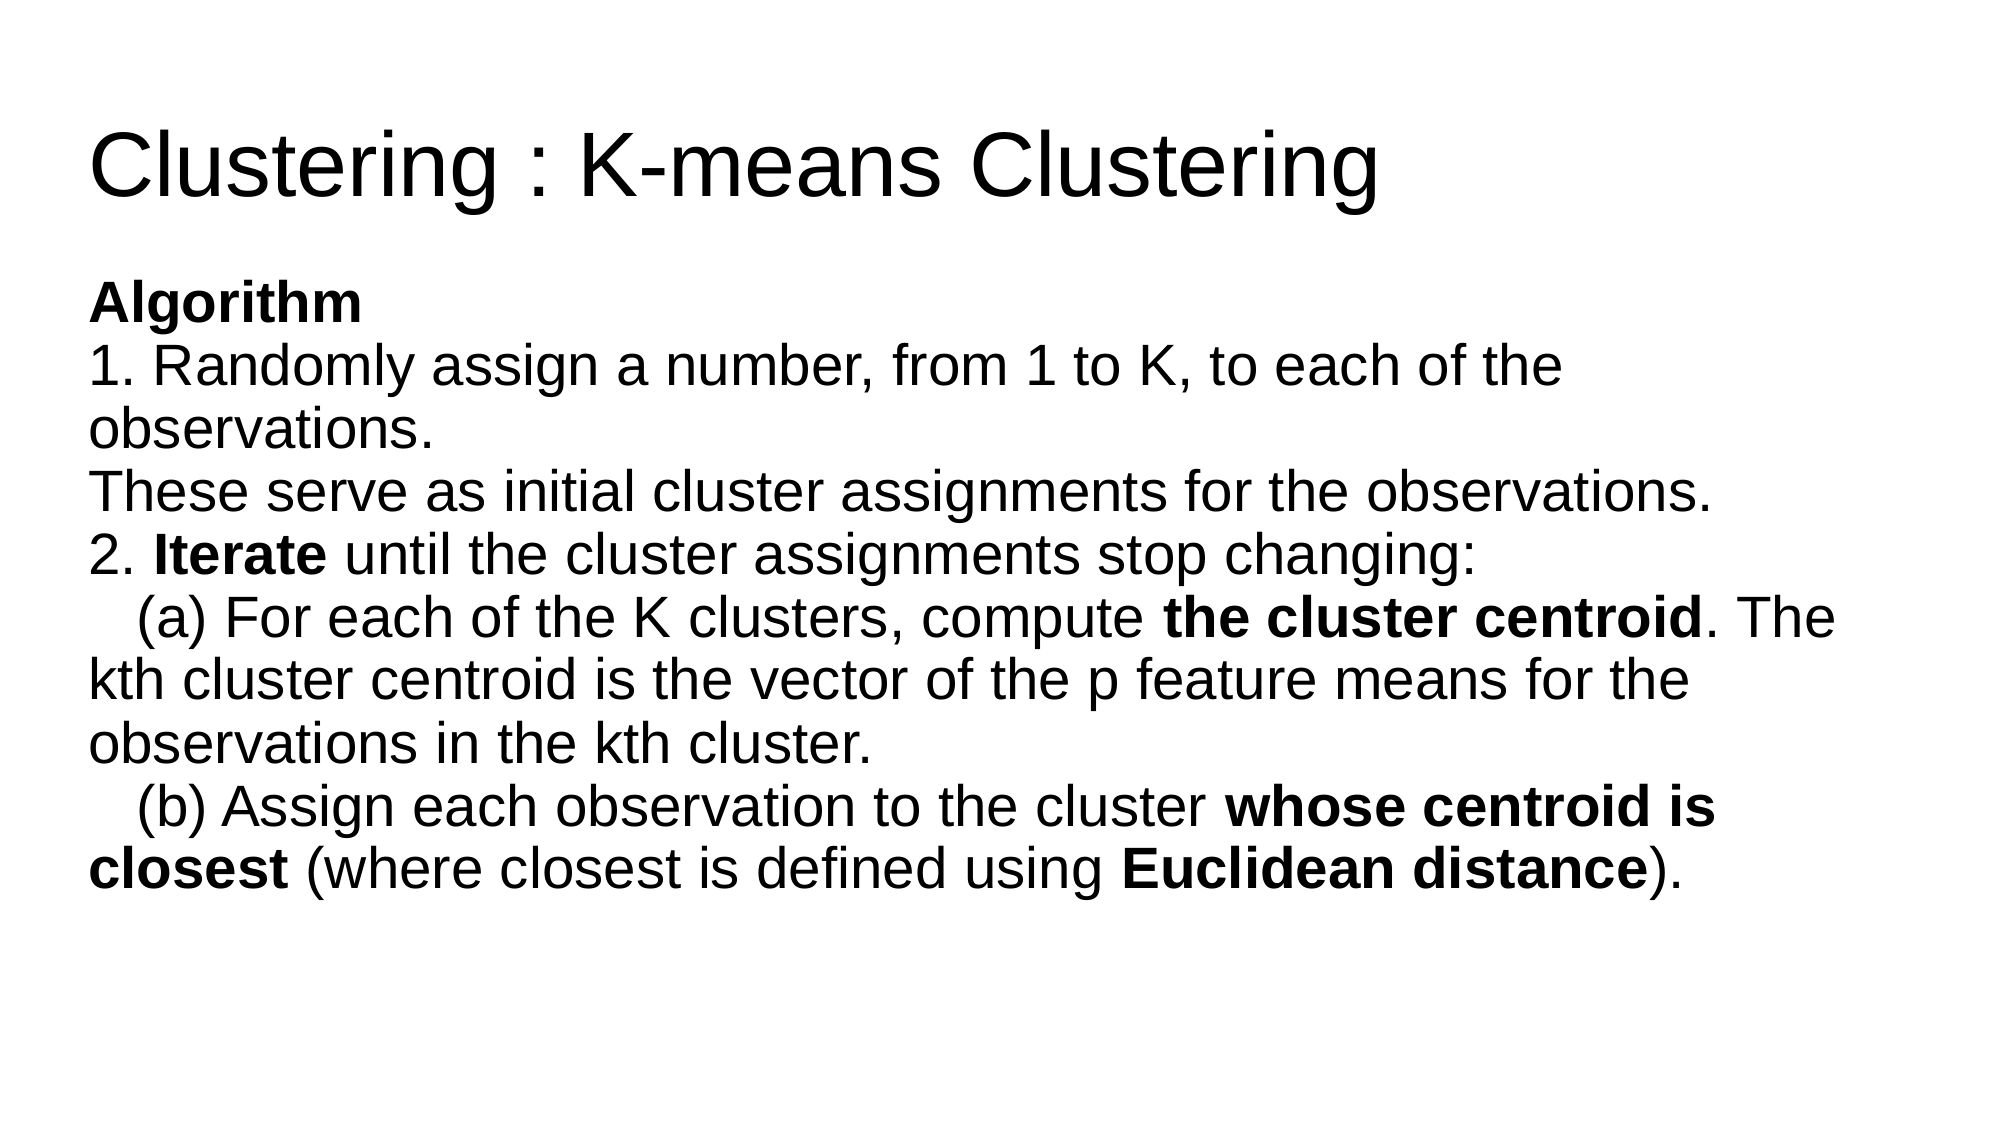

# Clustering : K-means Clustering
Algorithm
1. Randomly assign a number, from 1 to K, to each of the observations.
These serve as initial cluster assignments for the observations.
2. Iterate until the cluster assignments stop changing:
   (a) For each of the K clusters, compute the cluster centroid. The kth cluster centroid is the vector of the p feature means for the observations in the kth cluster.
   (b) Assign each observation to the cluster whose centroid is closest (where closest is defined using Euclidean distance).